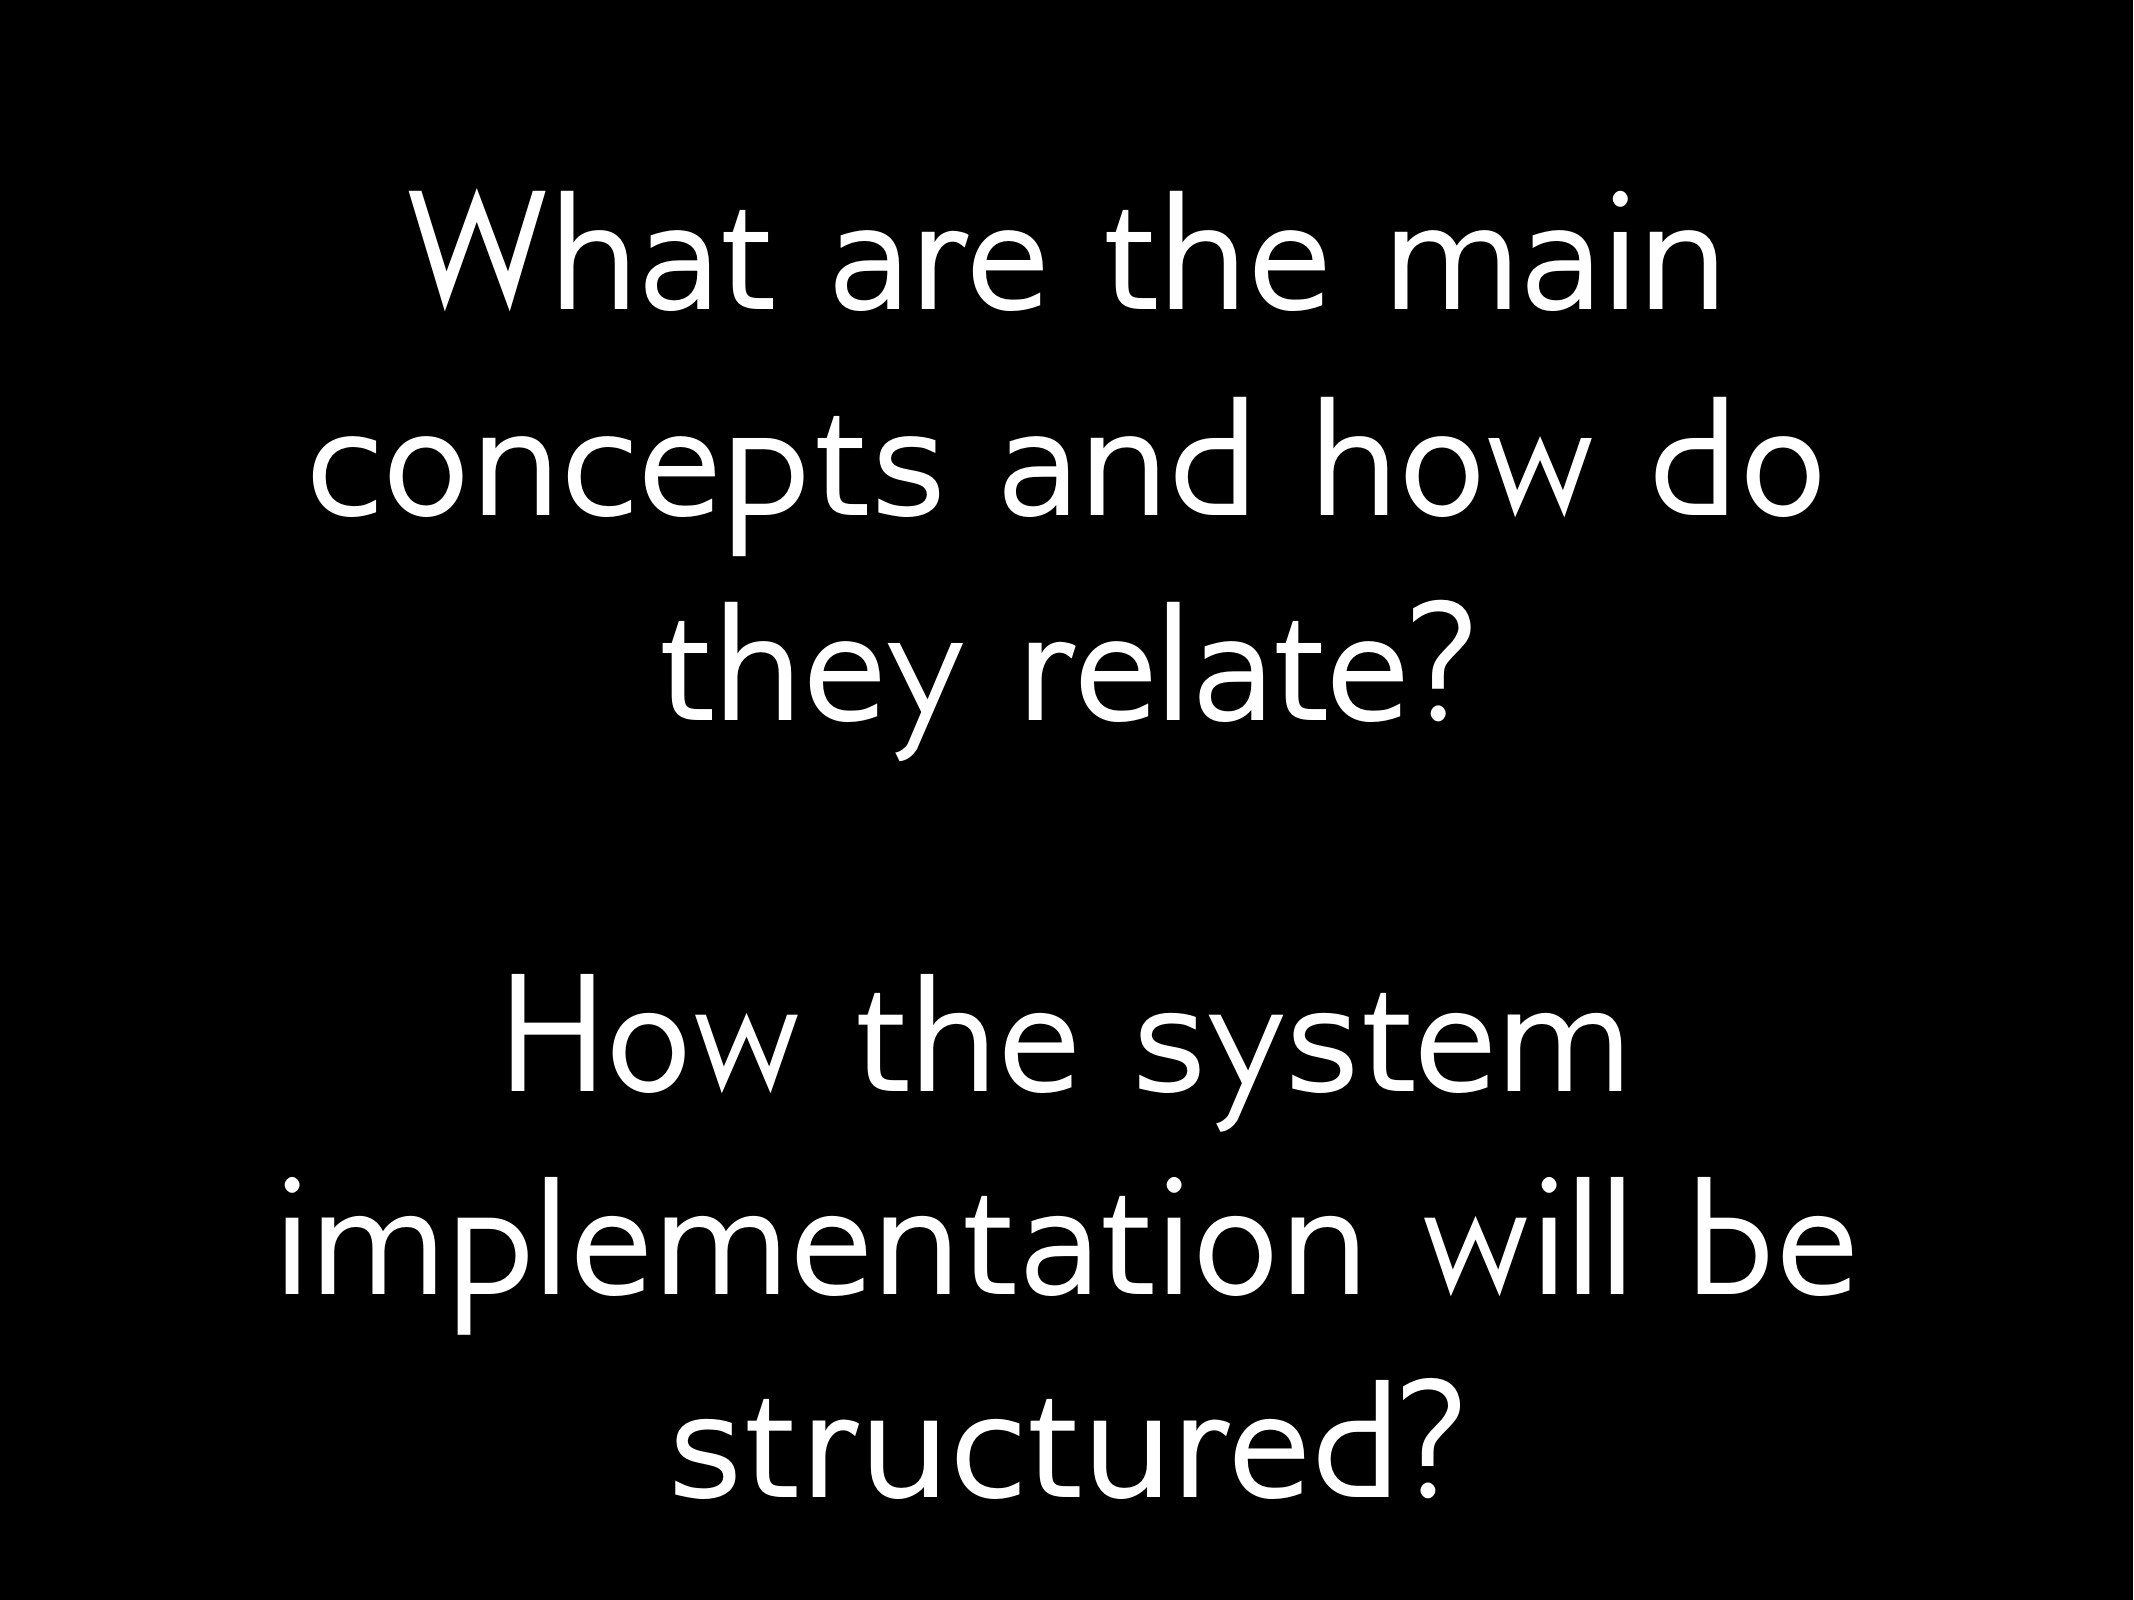

# What are the main concepts and how do they relate?
How the system implementation will be structured?